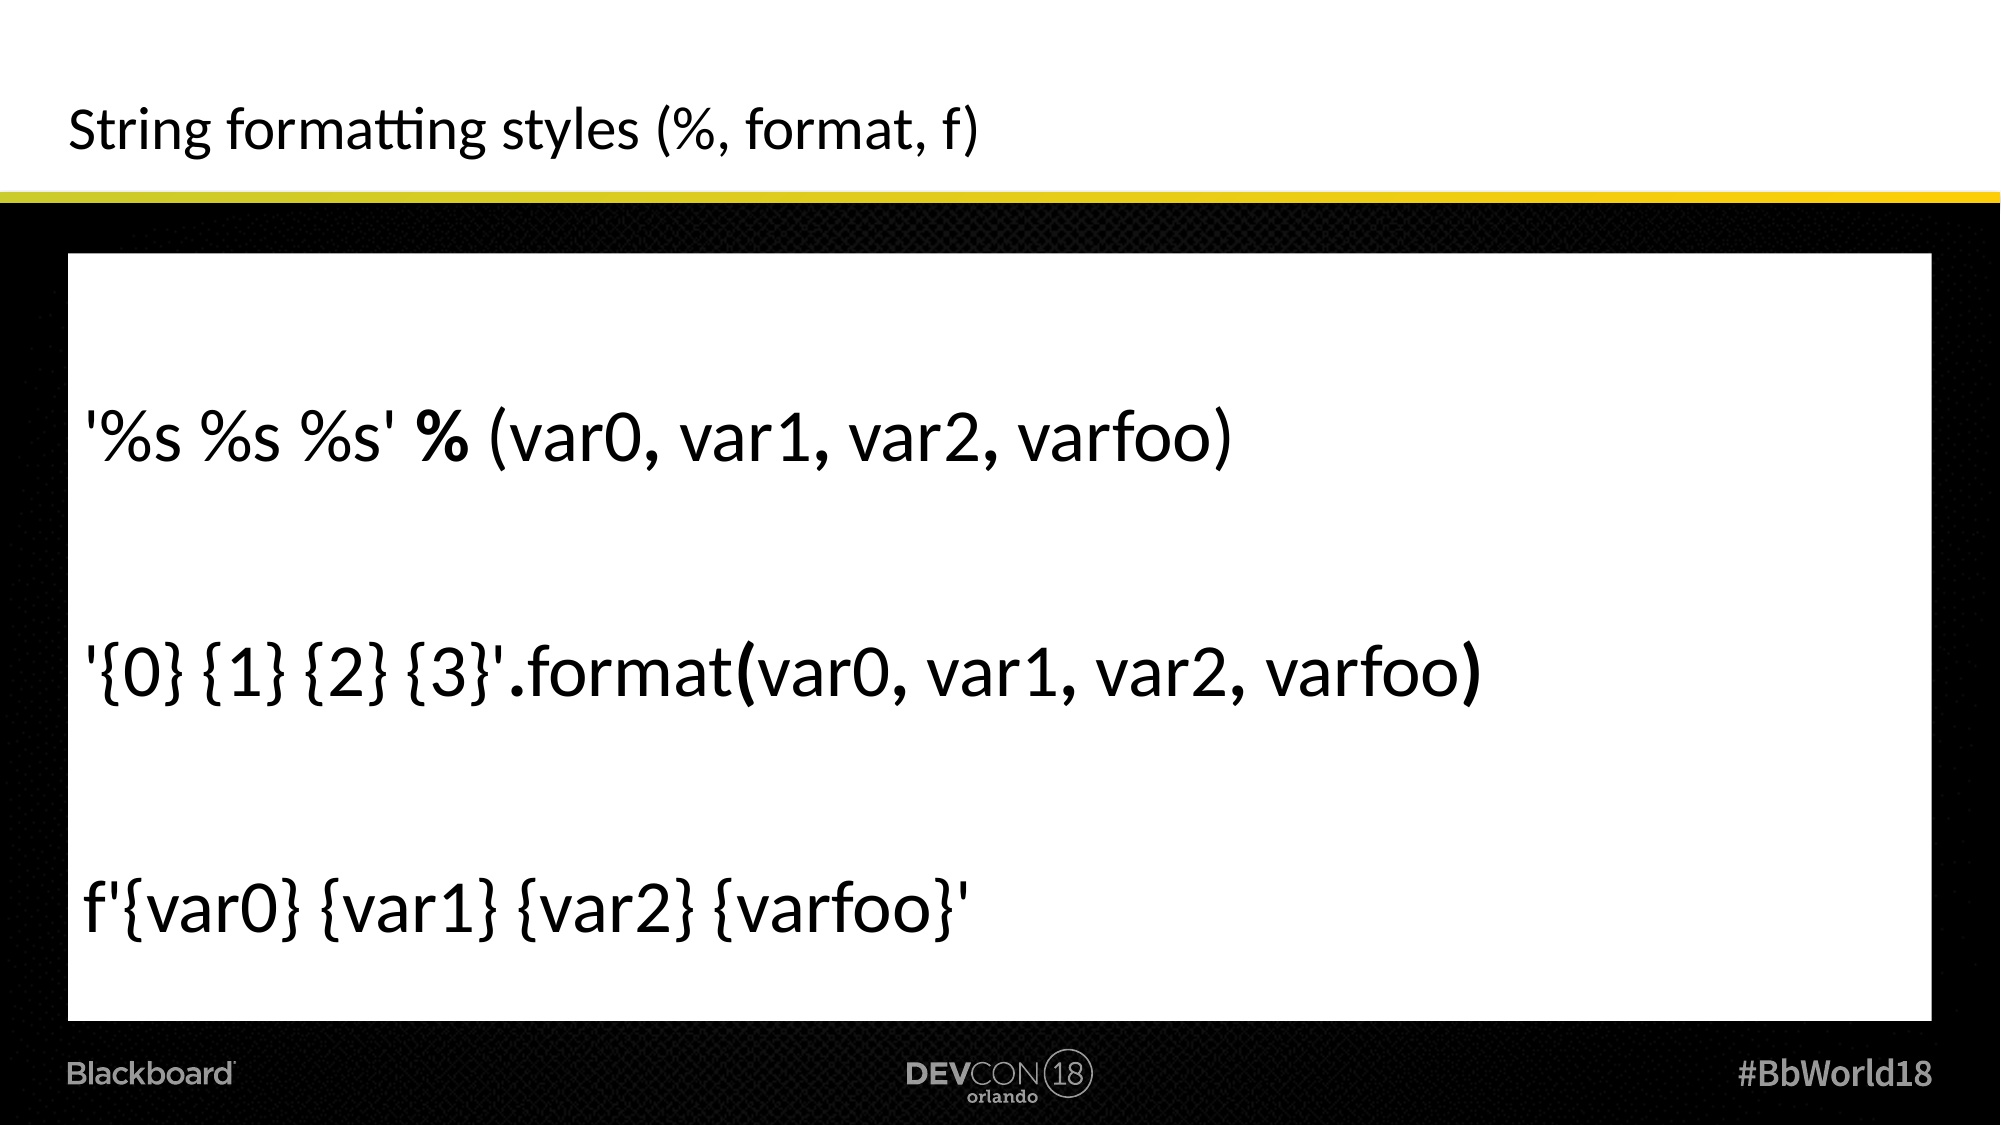

# String formatting styles (%, format, f)

'%s %s %s' % (var0, var1, var2, varfoo)

'{0} {1} {2} {3}'.format(var0, var1, var2, varfoo)

f'{var0} {var1} {var2} {varfoo}'